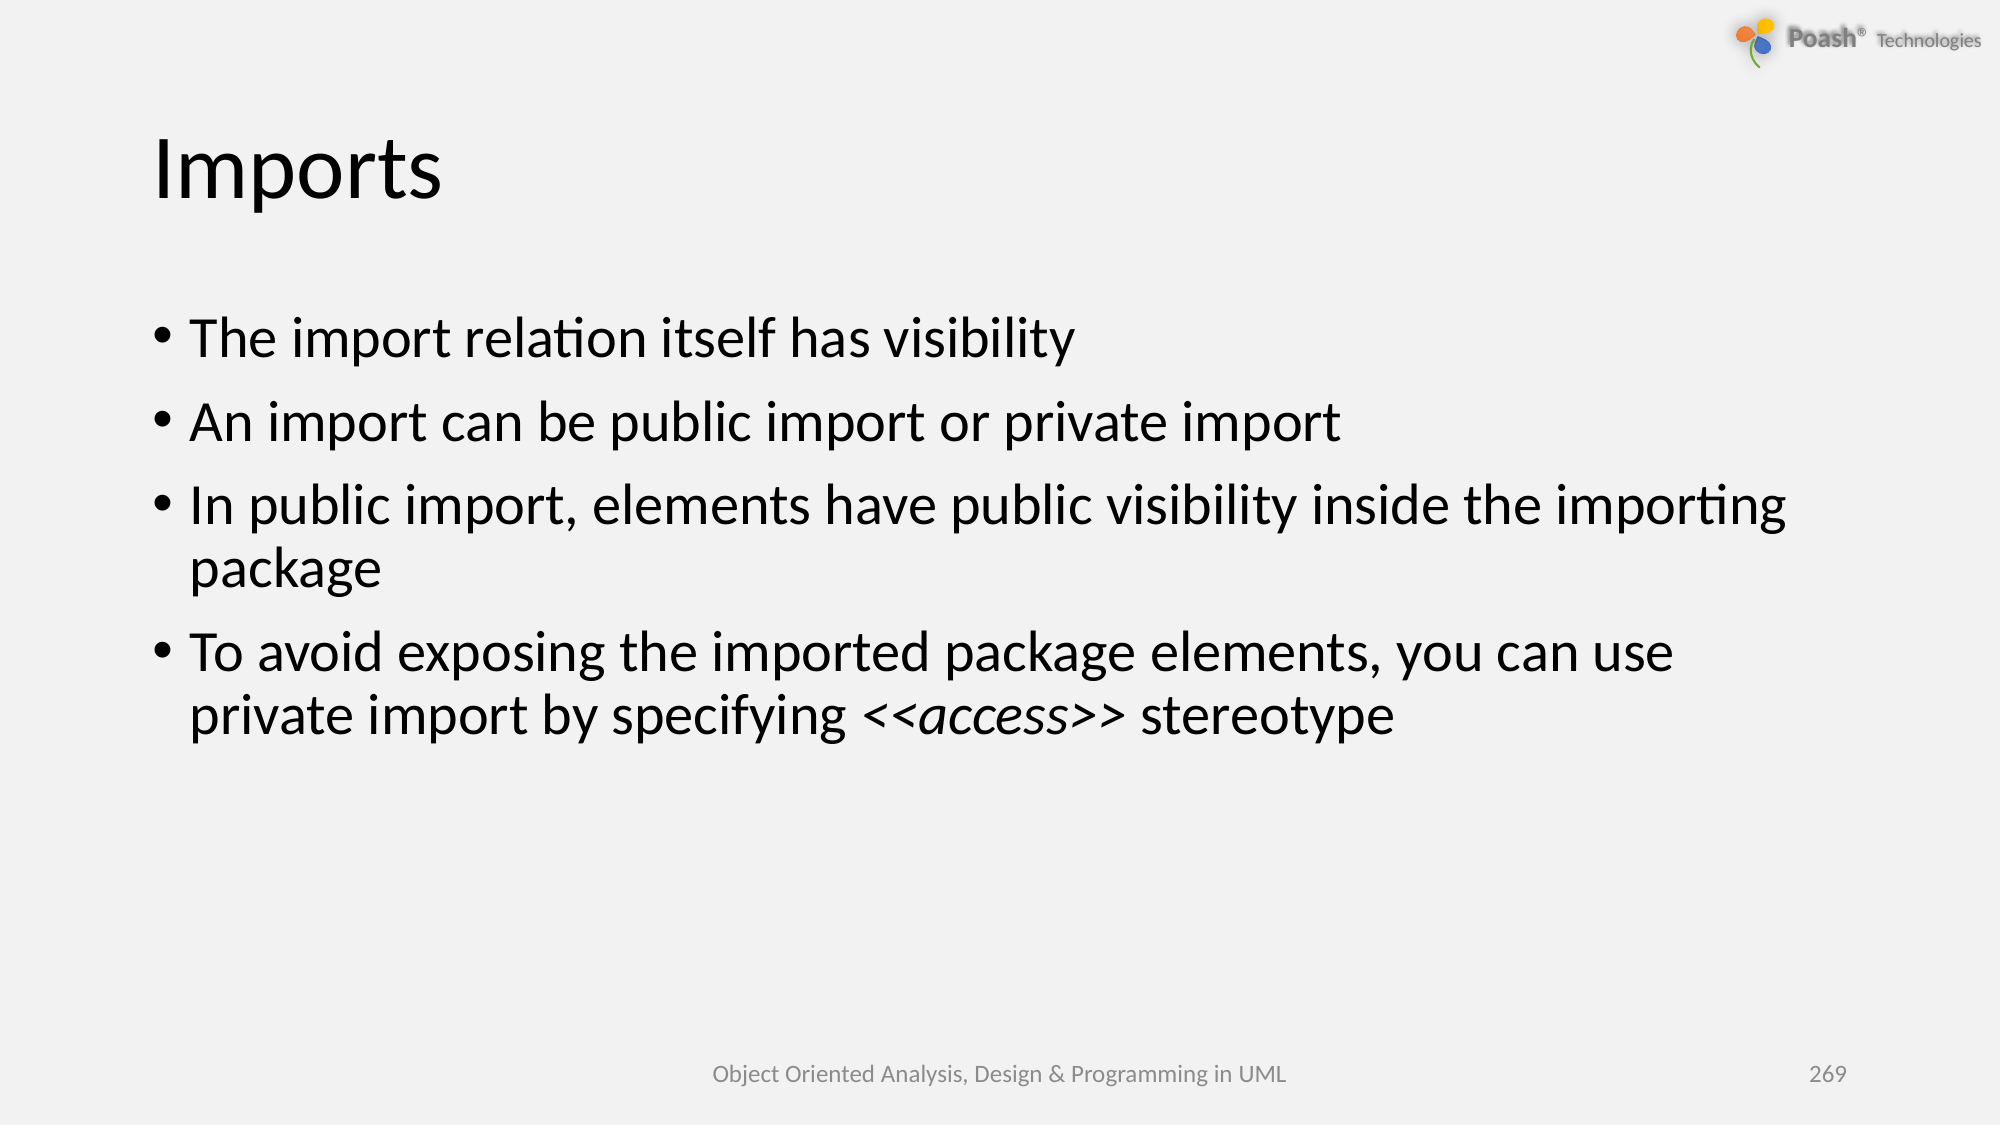

# Imports
The import relation itself has visibility
An import can be public import or private import
In public import, elements have public visibility inside the importing package
To avoid exposing the imported package elements, you can use private import by specifying <<access>> stereotype
Object Oriented Analysis, Design & Programming in UML
269